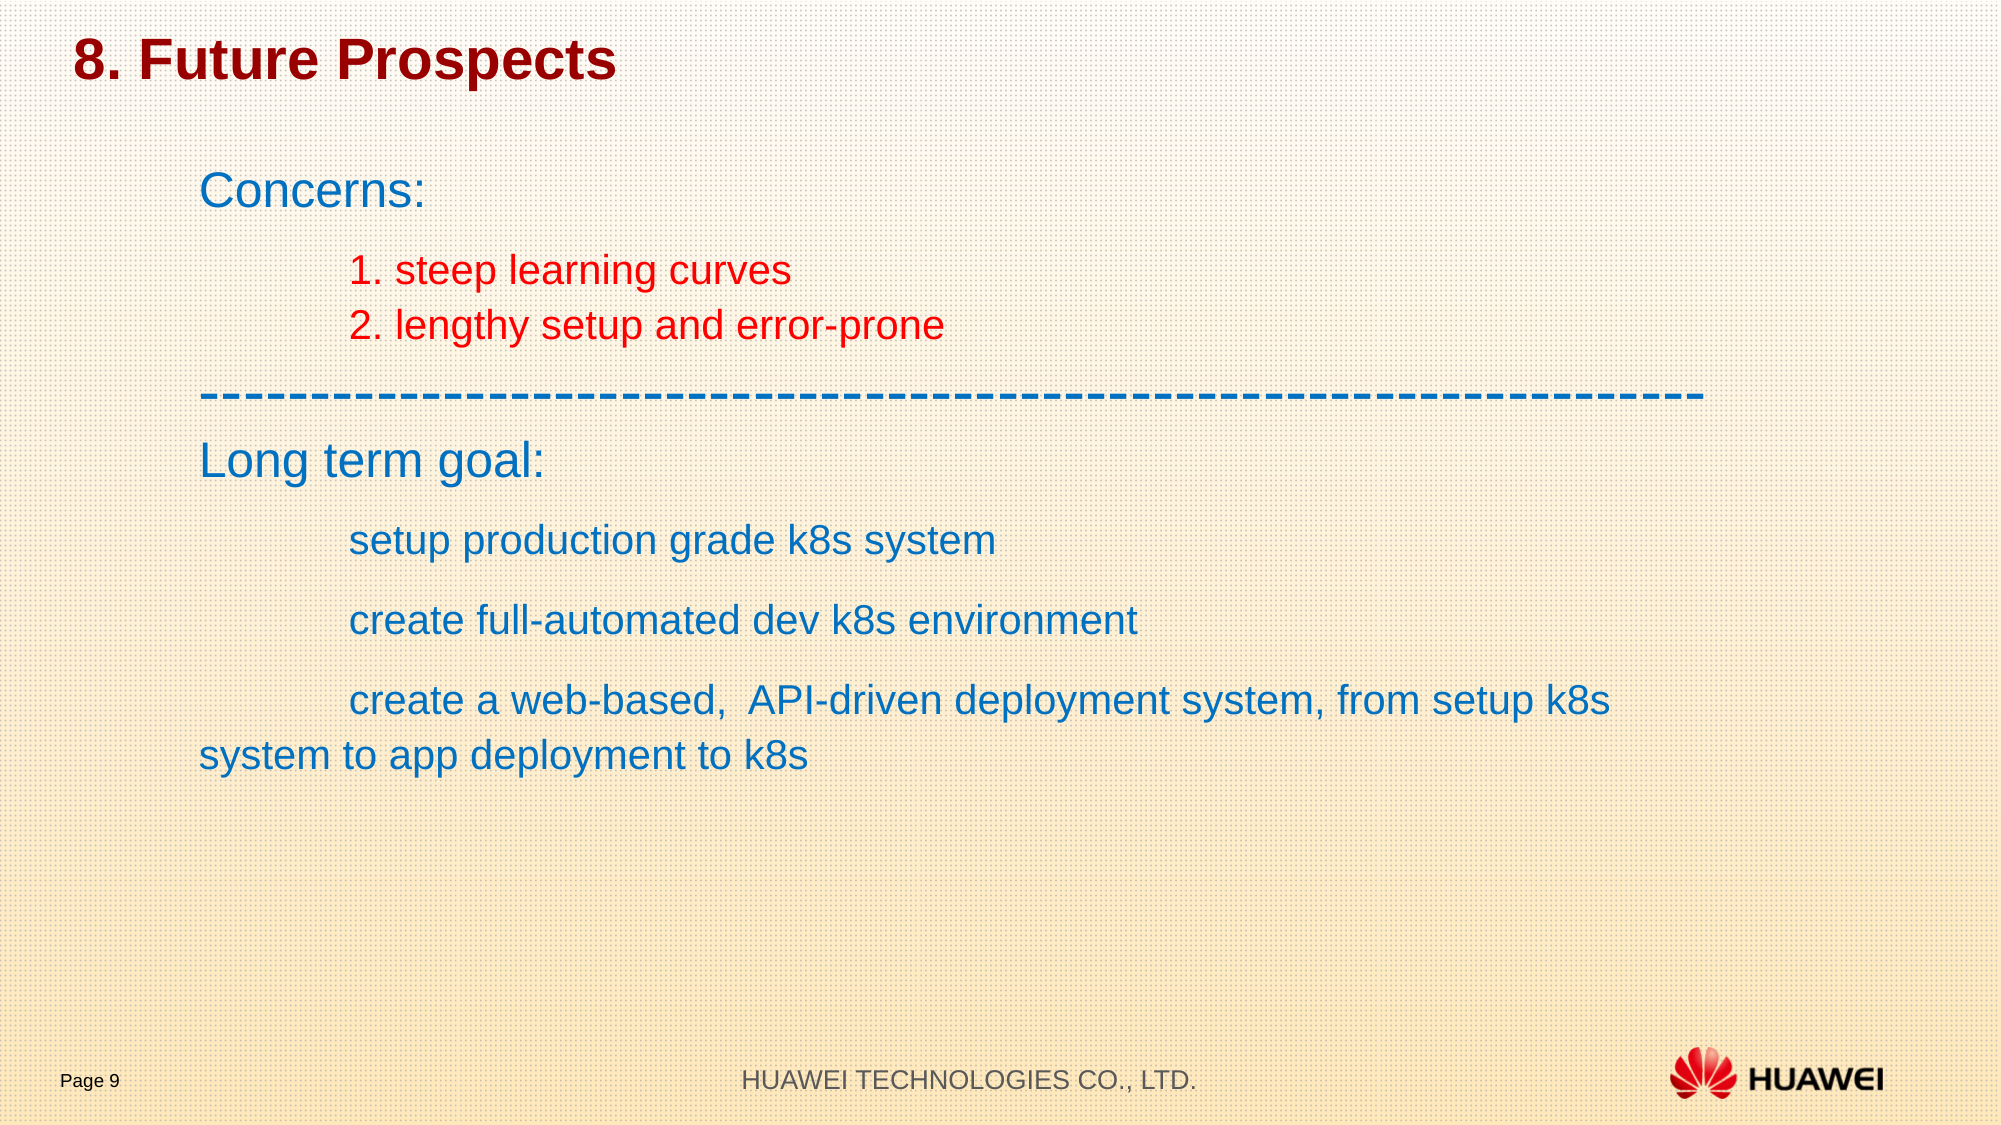

8. Future Prospects
Concerns:
	1. steep learning curves
	2. lengthy setup and error-prone
--------------------------------------------------------------------
Long term goal:
	setup production grade k8s system
	create full-automated dev k8s environment
	create a web-based,  API-driven deployment system, from setup k8s 	system to app deployment to k8s